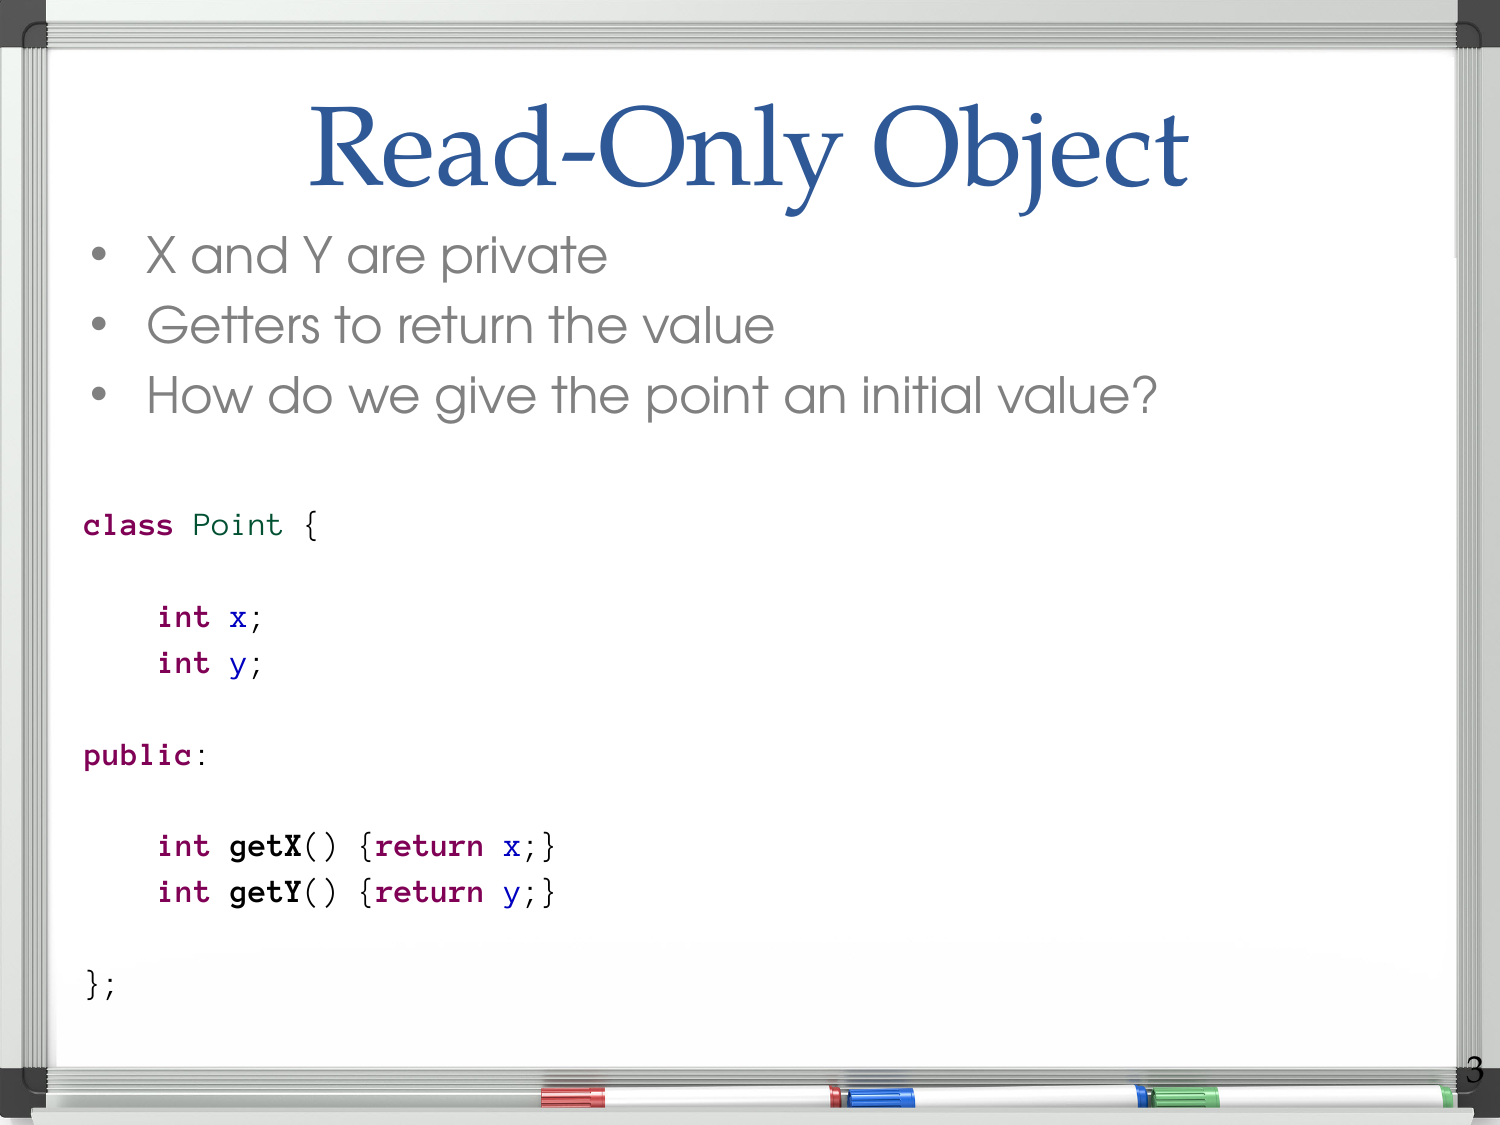

# Read-Only Object
X and Y are private
Getters to return the value
How do we give the point an initial value?

class Point {

    int x;
    int y;

public:

    int getX() {return x;}
    int getY() {return y;}

};
3